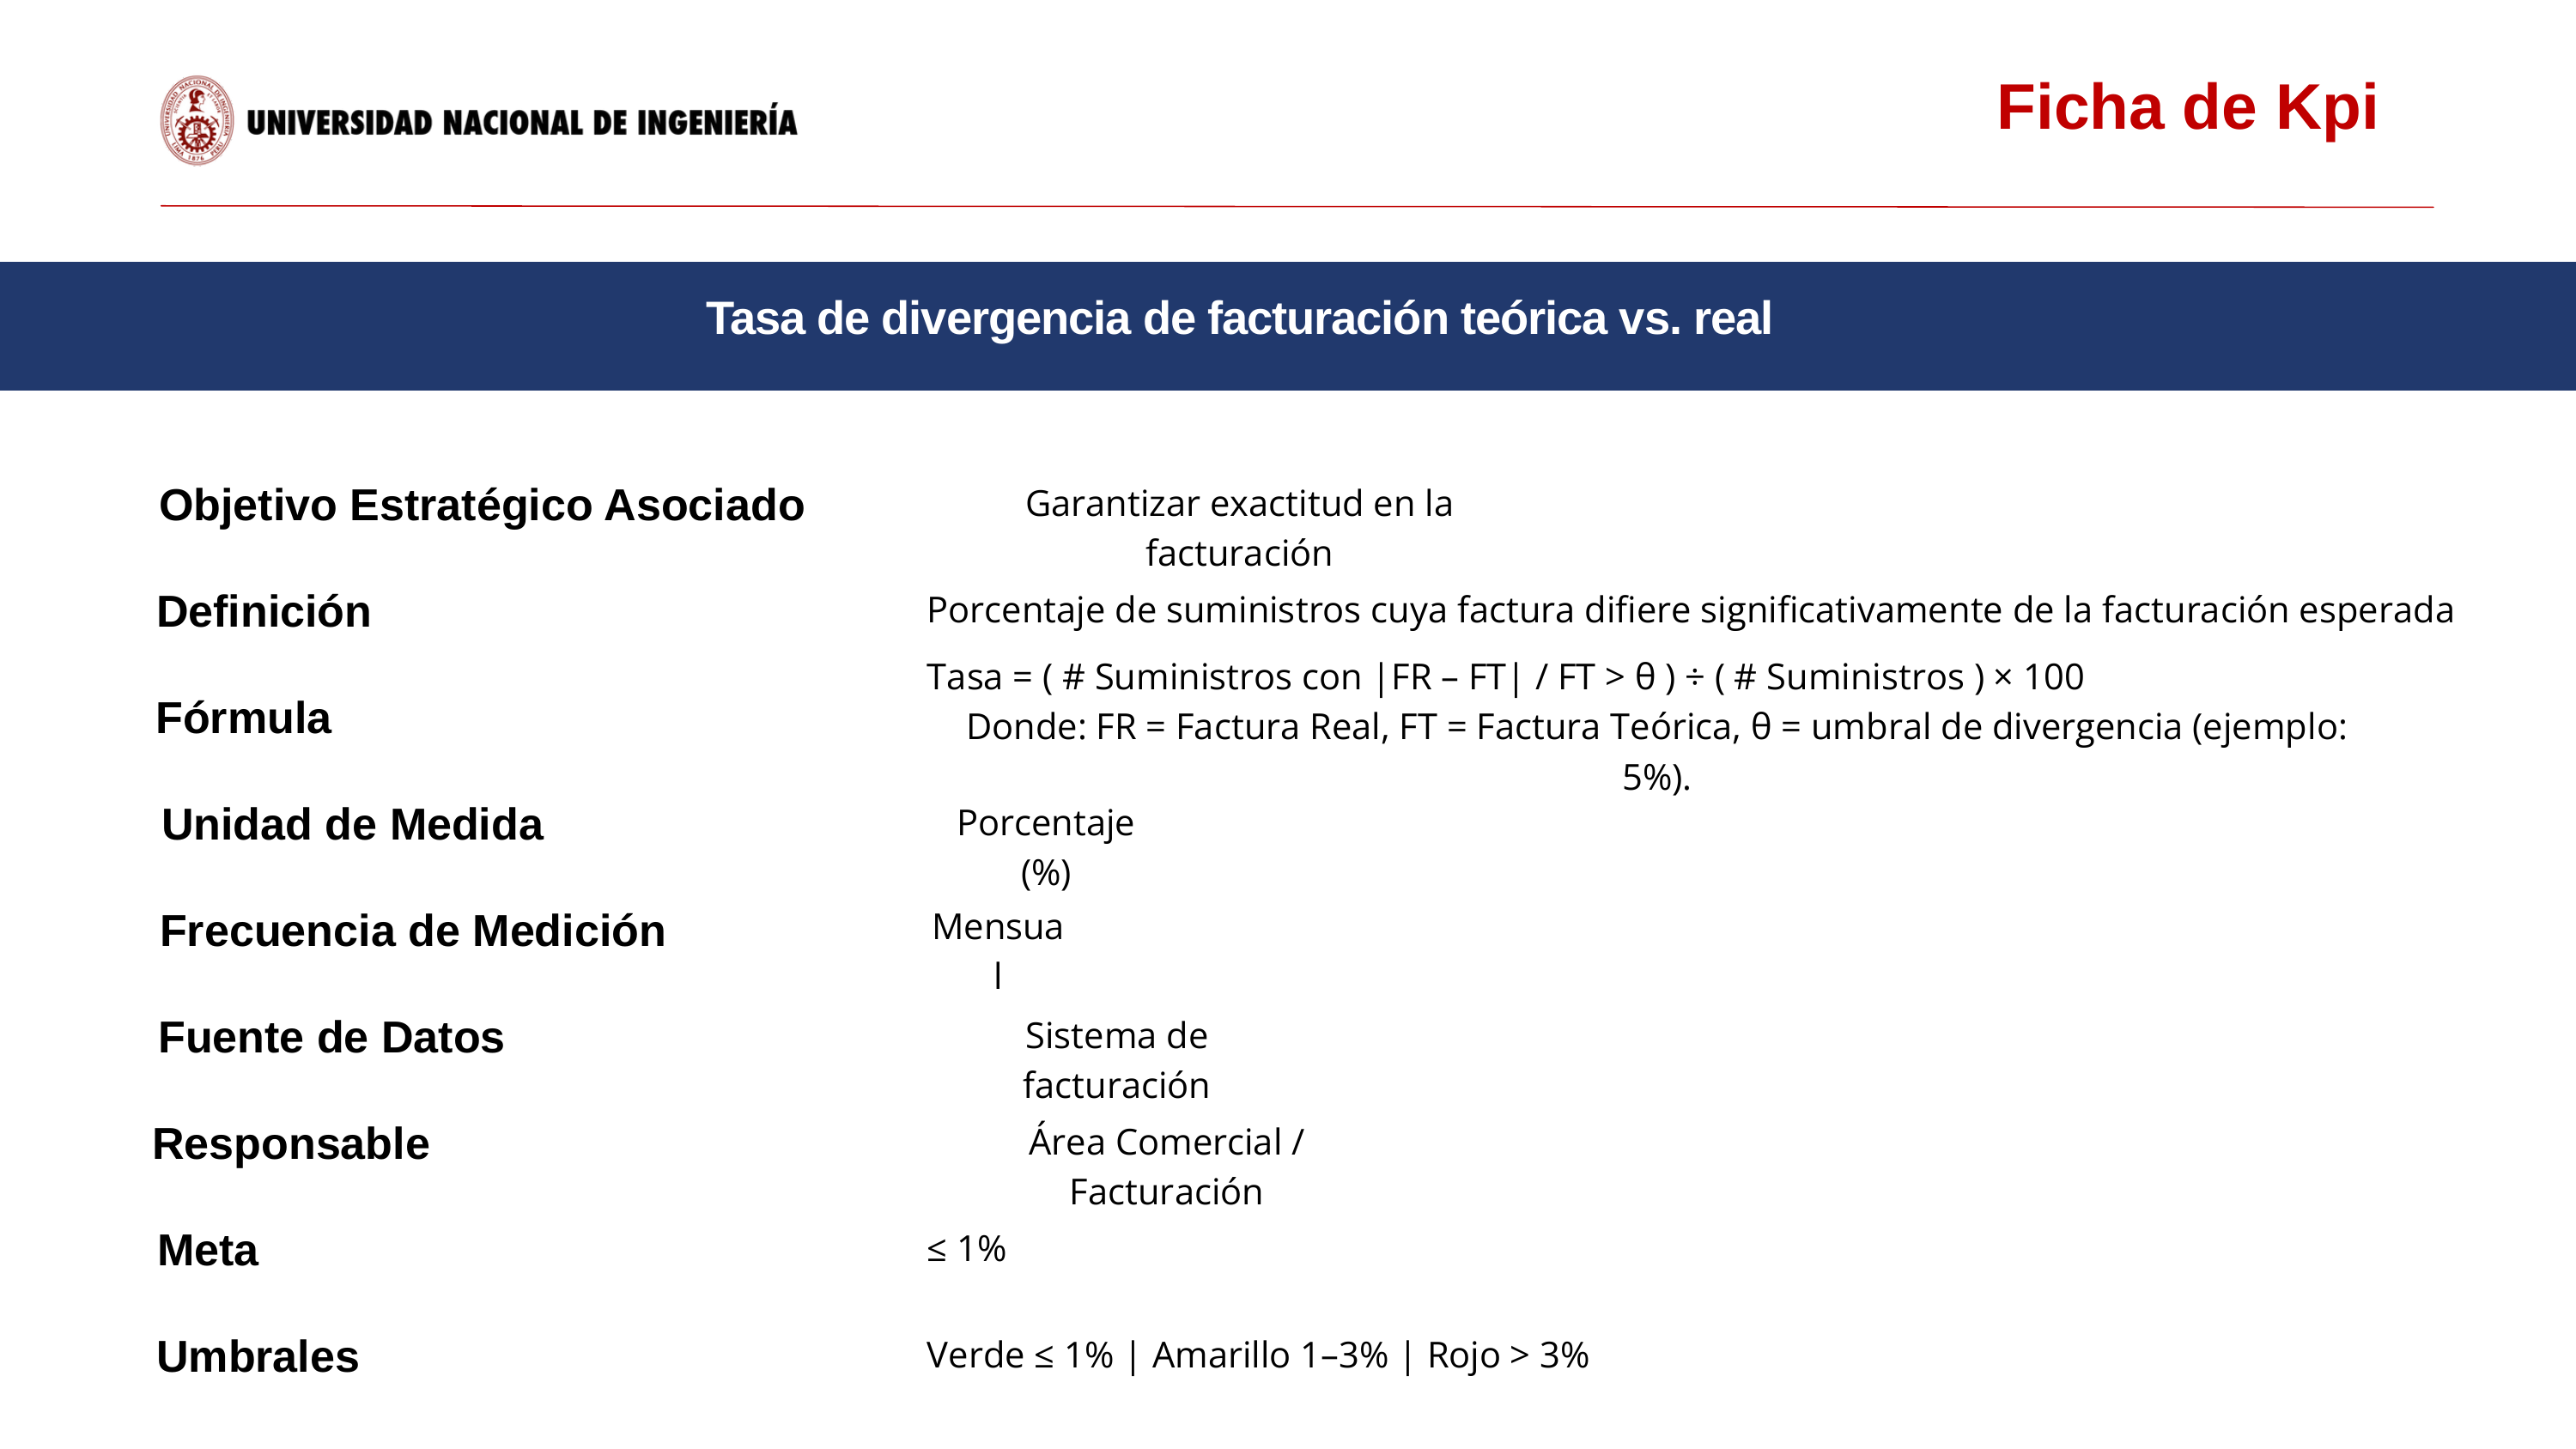

Ficha de Kpi

Tasa de divergencia de facturación teórica vs. real
Objetivo Estratégico Asociado
Garantizar exactitud en la facturación
Definición
Porcentaje de suministros cuya factura difiere significativamente de la facturación esperada
Tasa = ( # Suministros con |FR – FT| / FT > θ ) ÷ ( # Suministros ) × 100
Donde: FR = Factura Real, FT = Factura Teórica, θ = umbral de divergencia (ejemplo: 5%).

Fórmula
Unidad de Medida
Porcentaje (%)
Frecuencia de Medición
Mensual
Fuente de Datos
Sistema de facturación
Responsable
Área Comercial / Facturación
Meta
≤ 1%
Umbrales
Verde ≤ 1% | Amarillo 1–3% | Rojo > 3%